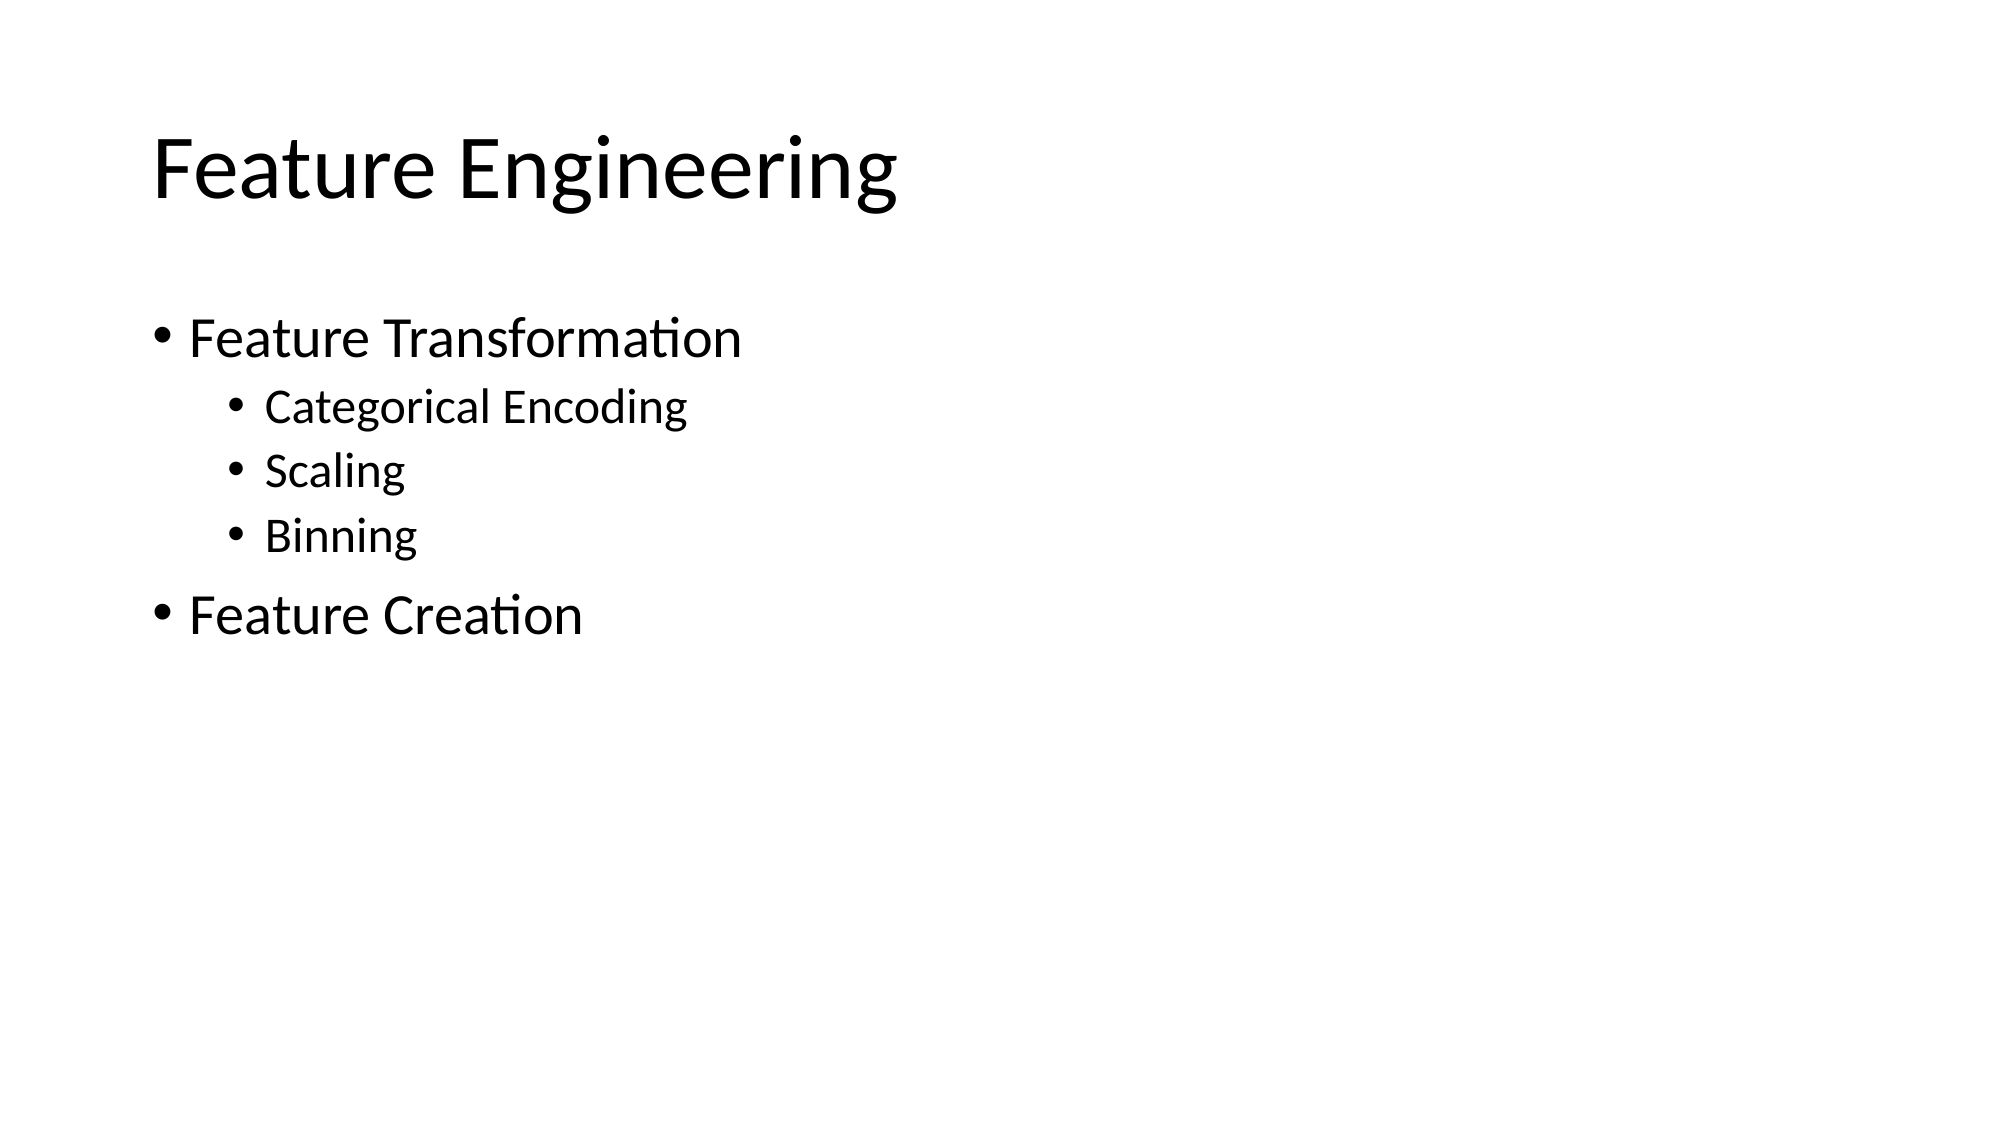

# Feature Engineering
Feature Transformation
Categorical Encoding
Scaling
Binning
Feature Creation